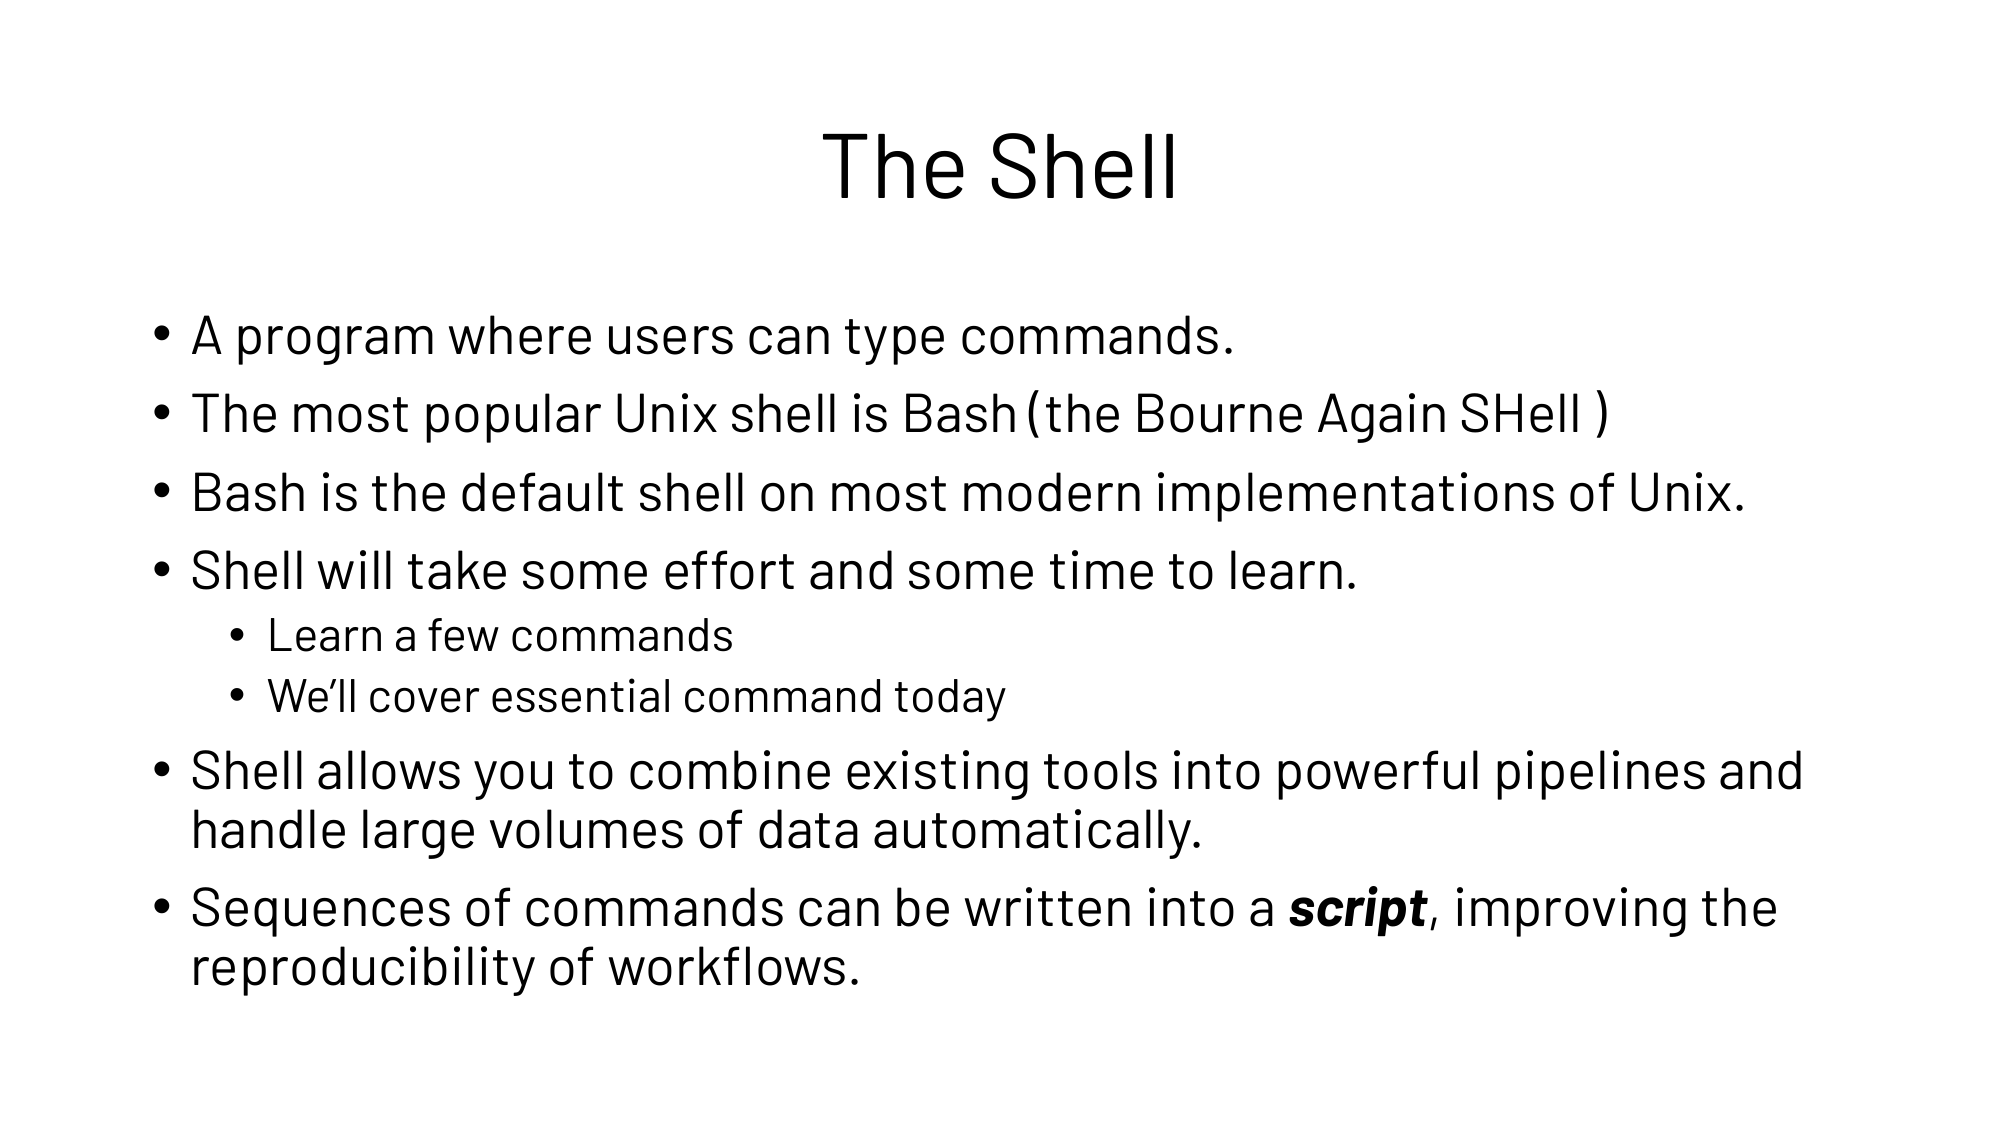

# The Shell
A program where users can type commands.
The most popular Unix shell is Bash (the Bourne Again SHell )
Bash is the default shell on most modern implementations of Unix.
Shell will take some effort and some time to learn.
Learn a few commands
We’ll cover essential command today
Shell allows you to combine existing tools into powerful pipelines and handle large volumes of data automatically.
Sequences of commands can be written into a script, improving the reproducibility of workflows.